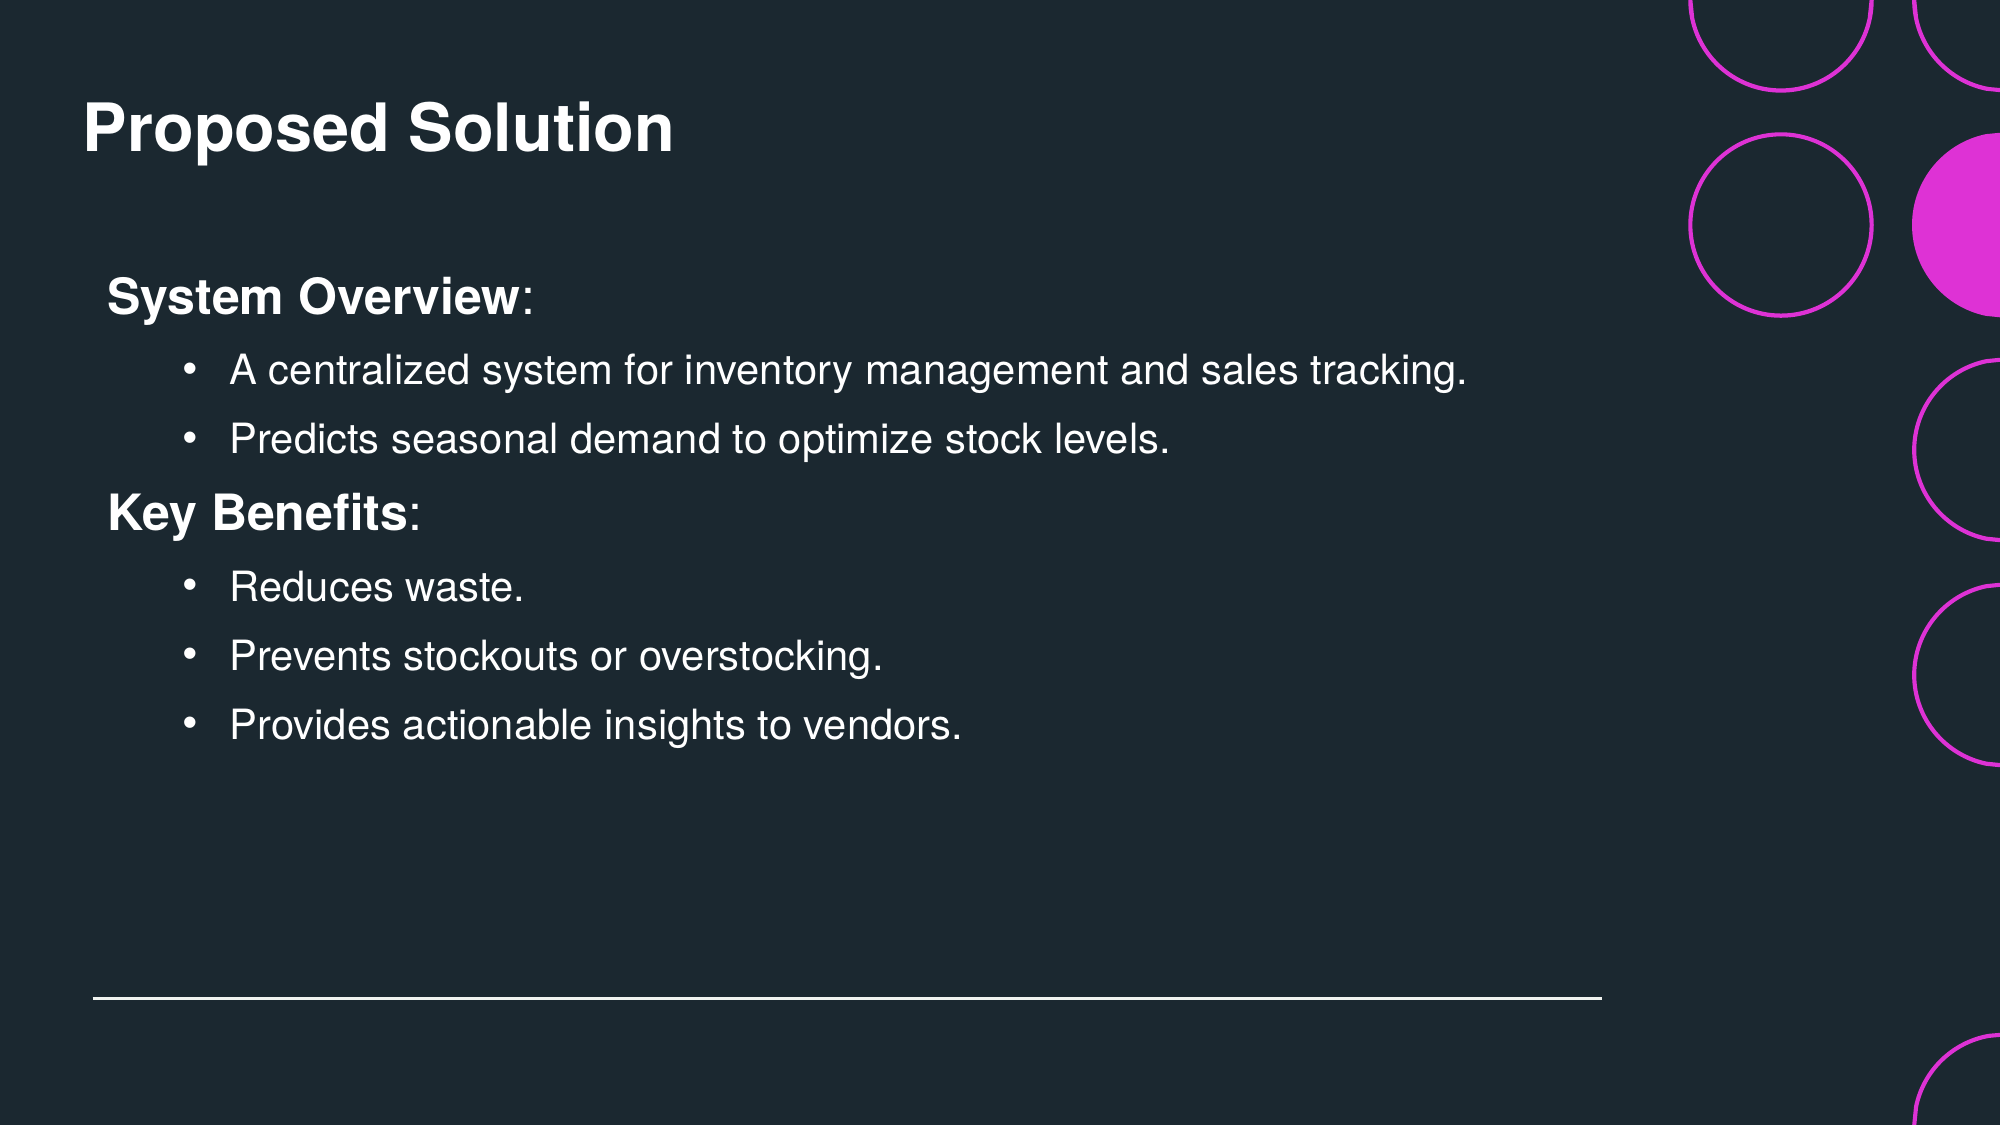

# Proposed Solution
System Overview:
A centralized system for inventory management and sales tracking.
Predicts seasonal demand to optimize stock levels.
Key Benefits:
Reduces waste.
Prevents stockouts or overstocking.
Provides actionable insights to vendors.

4